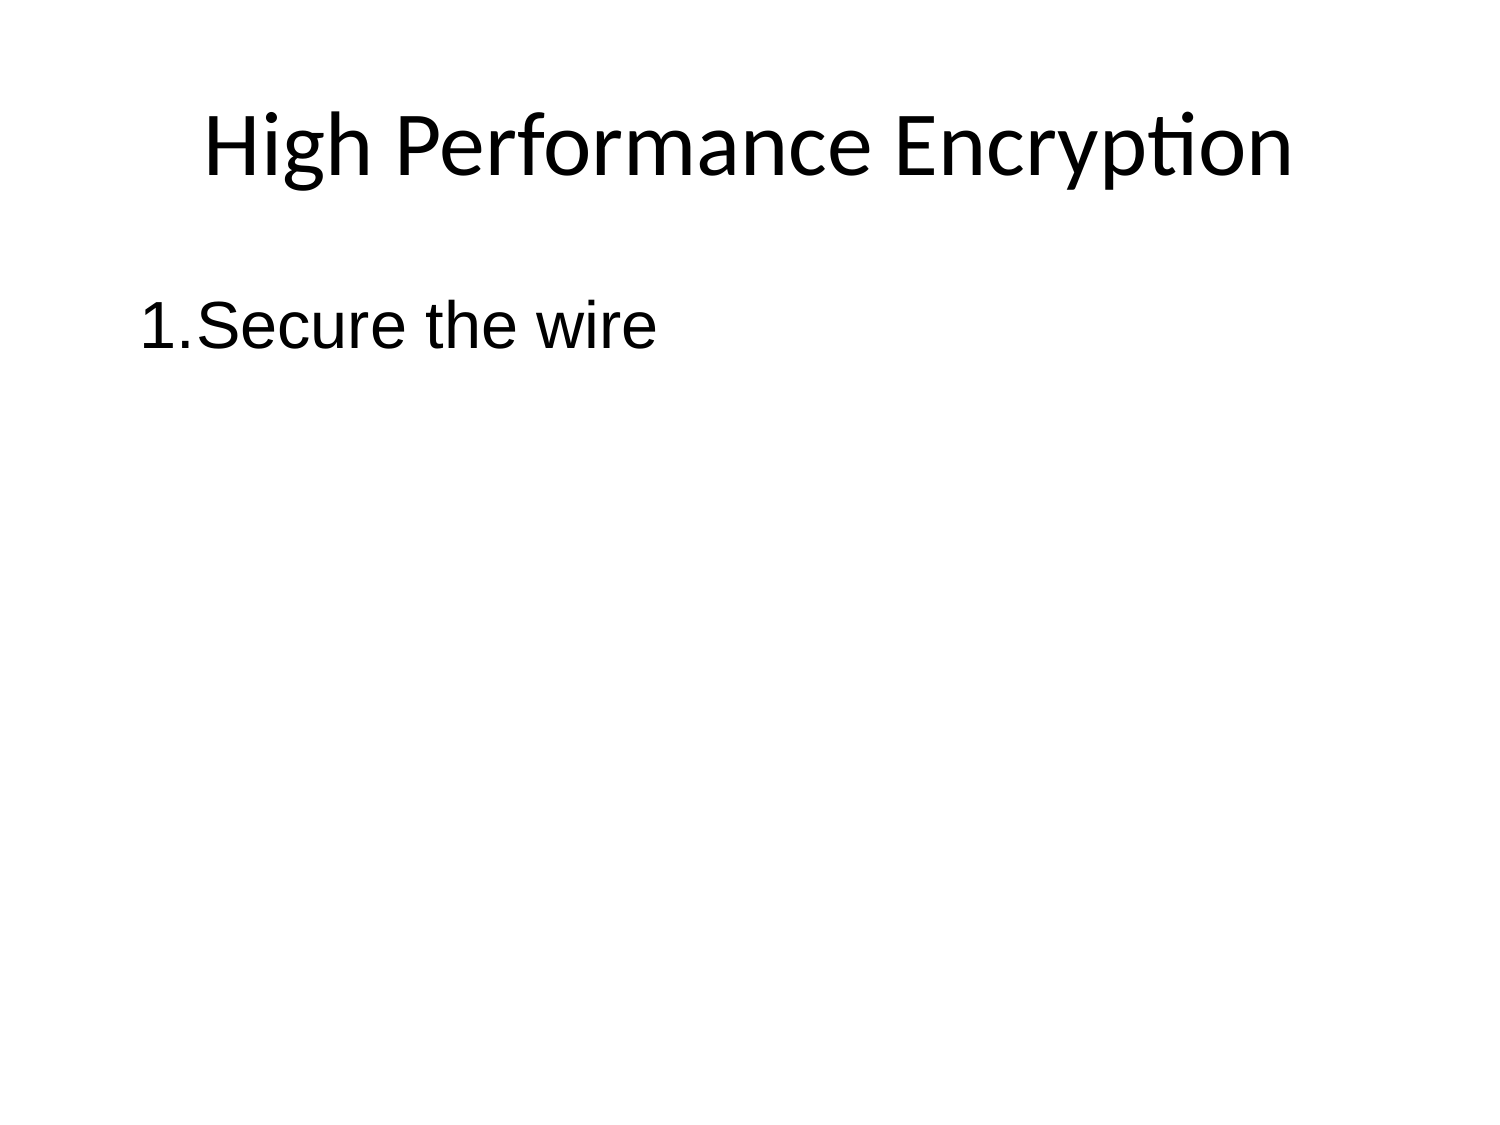

# High Performance Encryption
Secure the wire